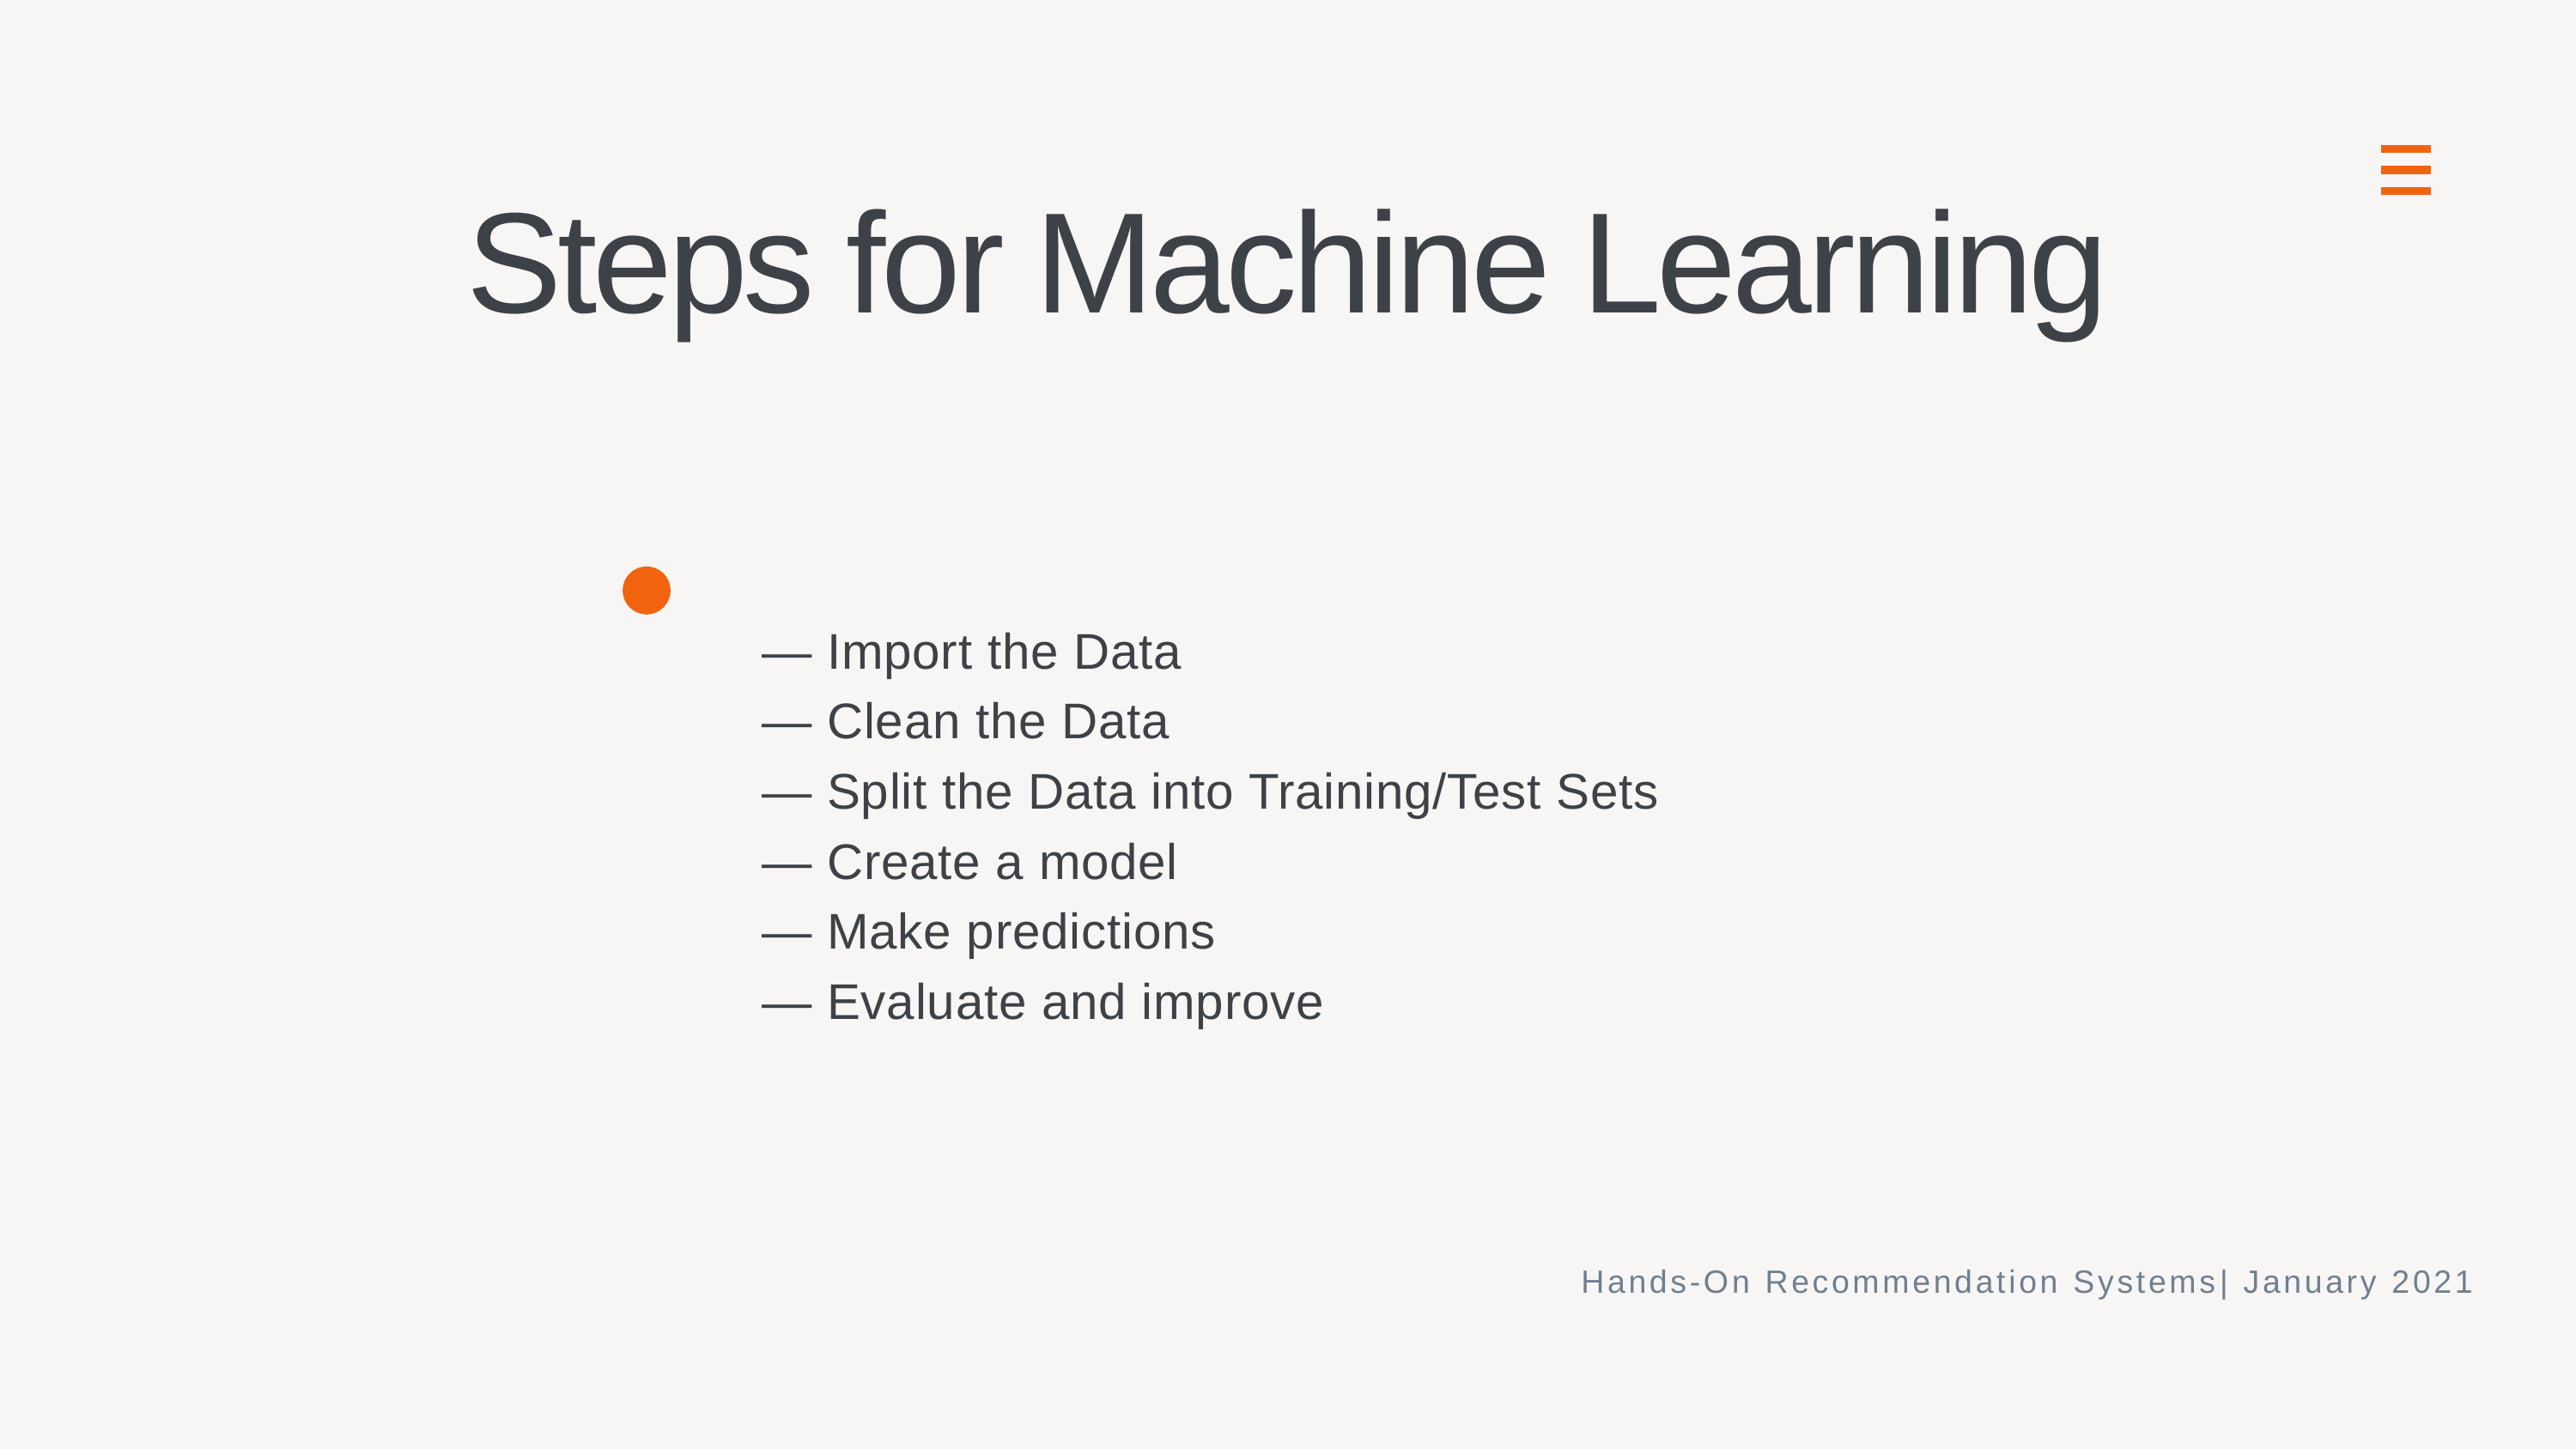

Steps for Machine Learning

— Import the Data
— Clean the Data
— Split the Data into Training/Test Sets
— Create a model
— Make predictions
— Evaluate and improve
Hands-On Recommendation Systems| January 2021